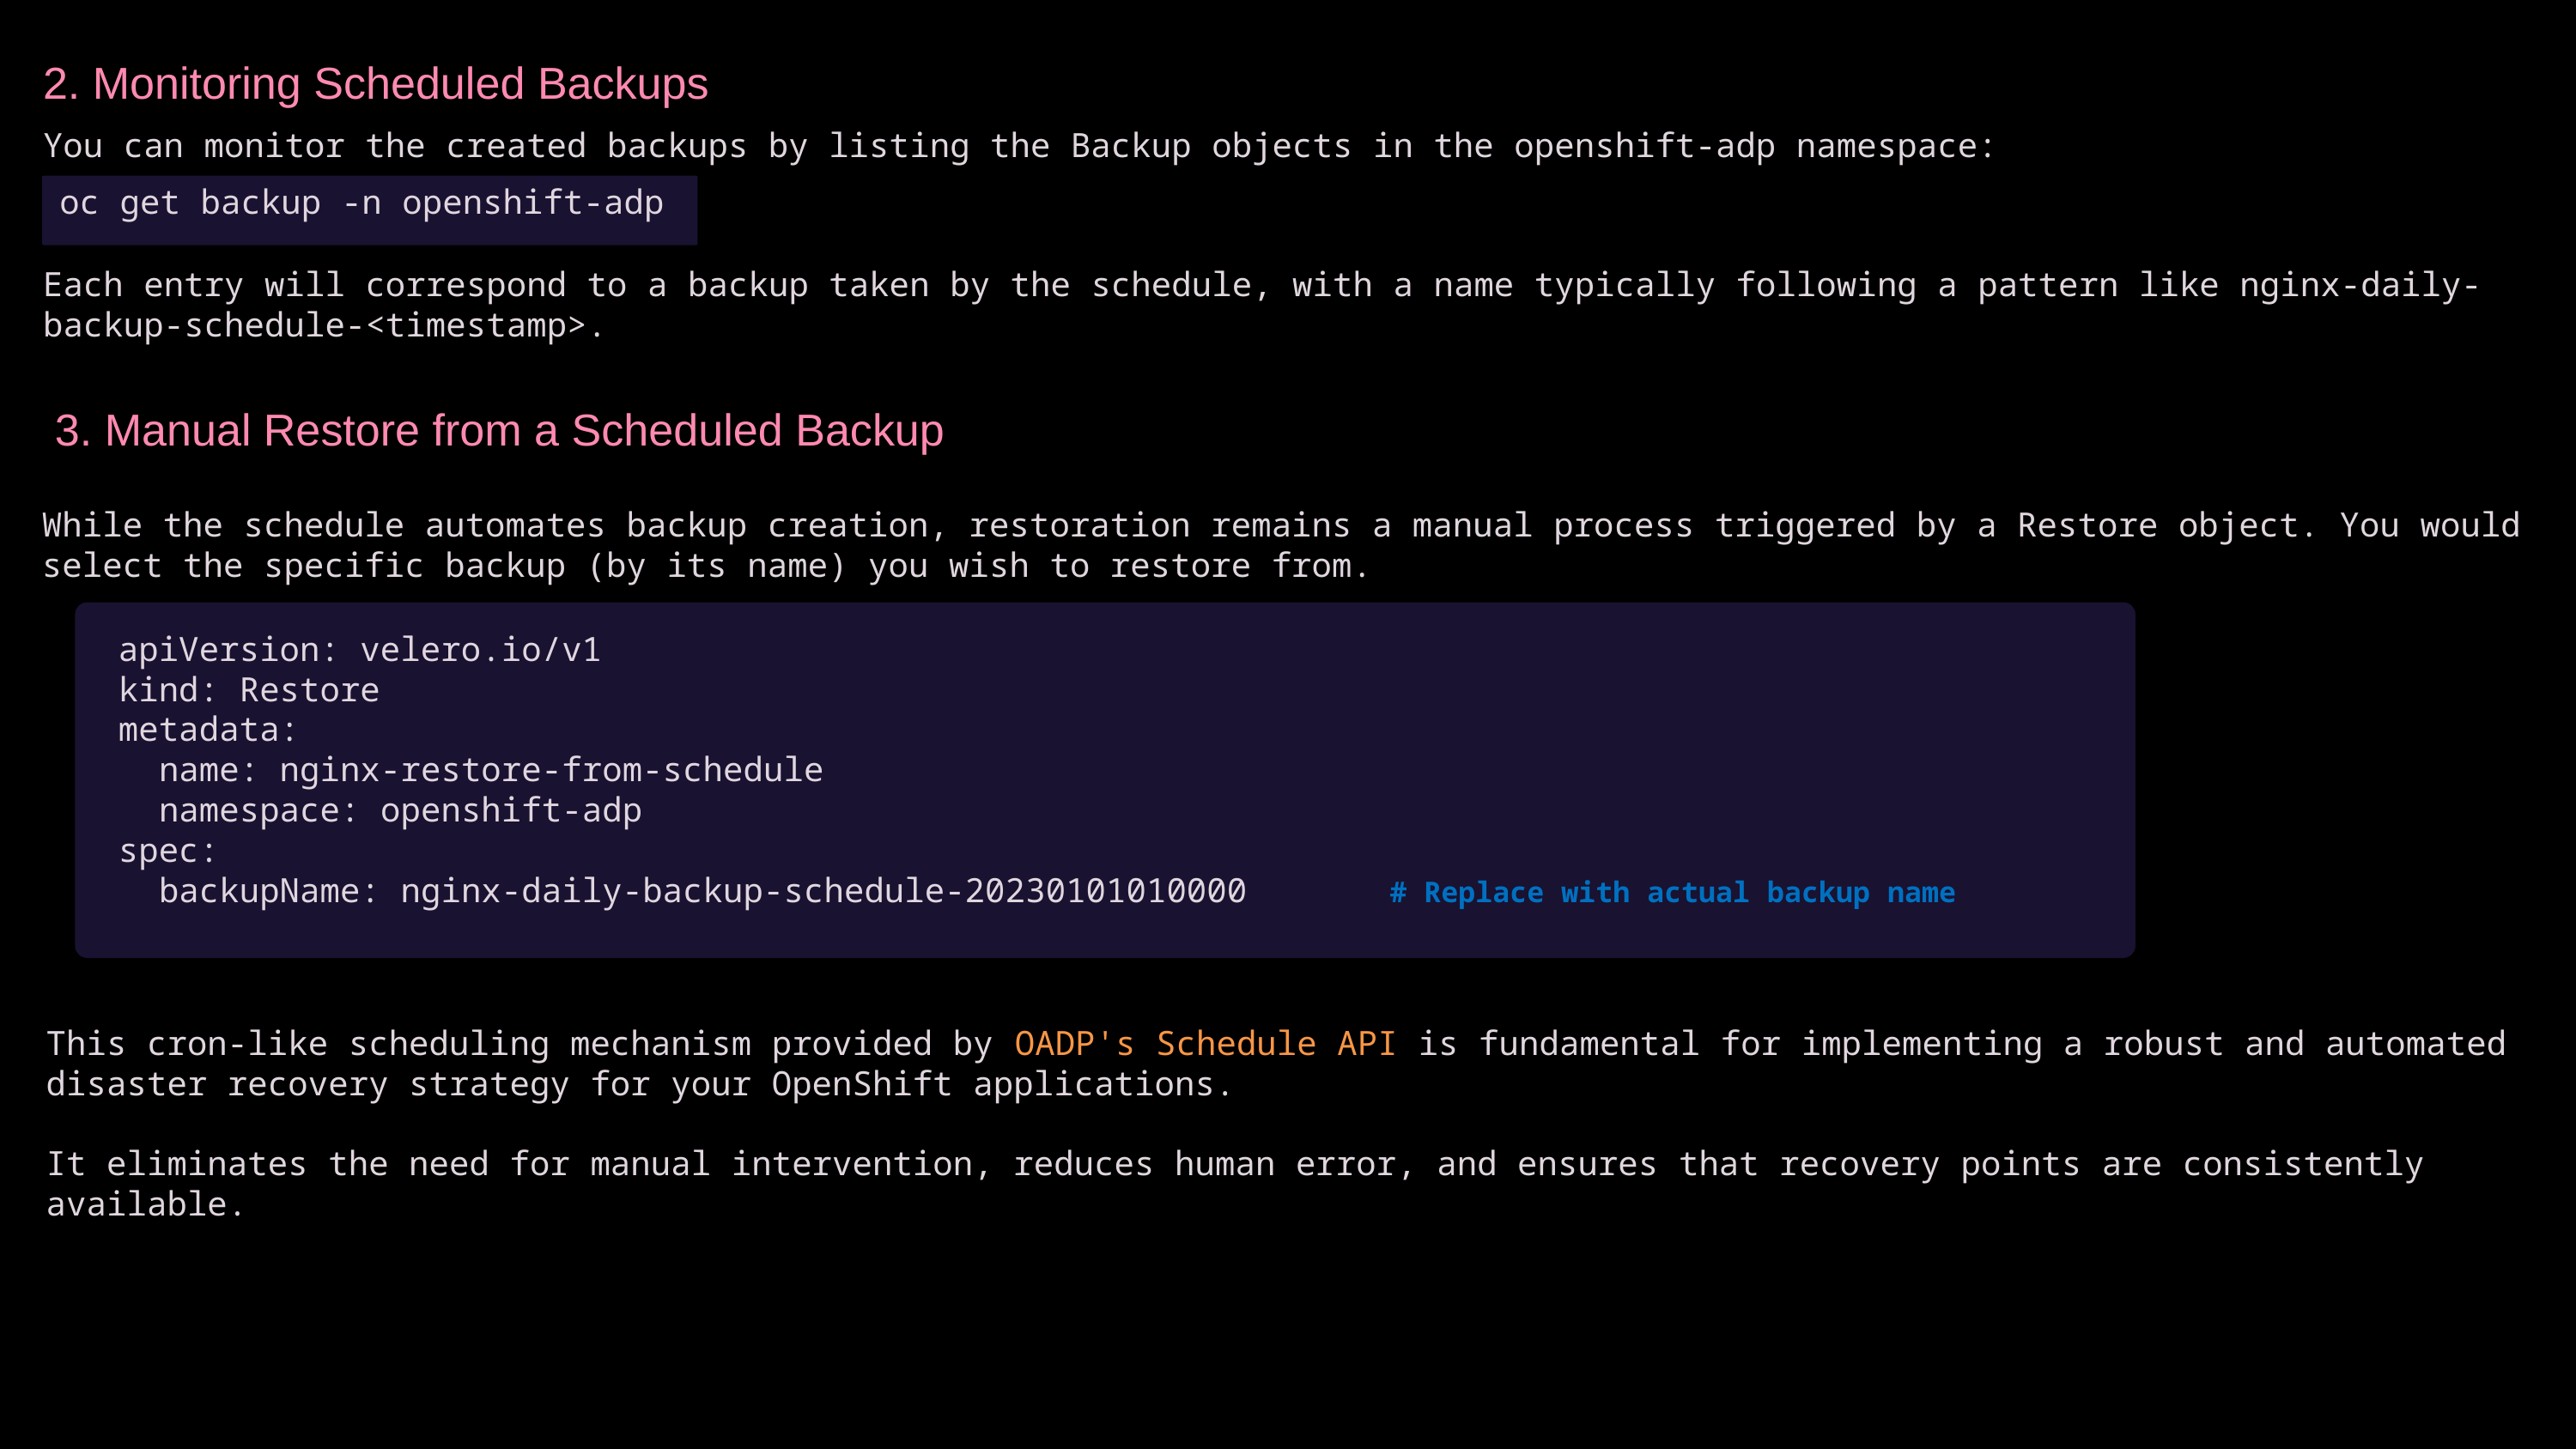

2. Monitoring Scheduled Backups
You can monitor the created backups by listing the Backup objects in the openshift-adp namespace:

oc get backup -n openshift-adp
Each entry will correspond to a backup taken by the schedule, with a name typically following a pattern like nginx-daily-backup-schedule-<timestamp>.
3. Manual Restore from a Scheduled Backup
While the schedule automates backup creation, restoration remains a manual process triggered by a Restore object. You would select the specific backup (by its name) you wish to restore from.

apiVersion: velero.io/v1
kind: Restore
metadata:
  name: nginx-restore-from-schedule
  namespace: openshift-adp
spec:
  backupName: nginx-daily-backup-schedule-20230101010000       # Replace with actual backup name
This cron-like scheduling mechanism provided by OADP's Schedule API is fundamental for implementing a robust and automated disaster recovery strategy for your OpenShift applications.

It eliminates the need for manual intervention, reduces human error, and ensures that recovery points are consistently available.